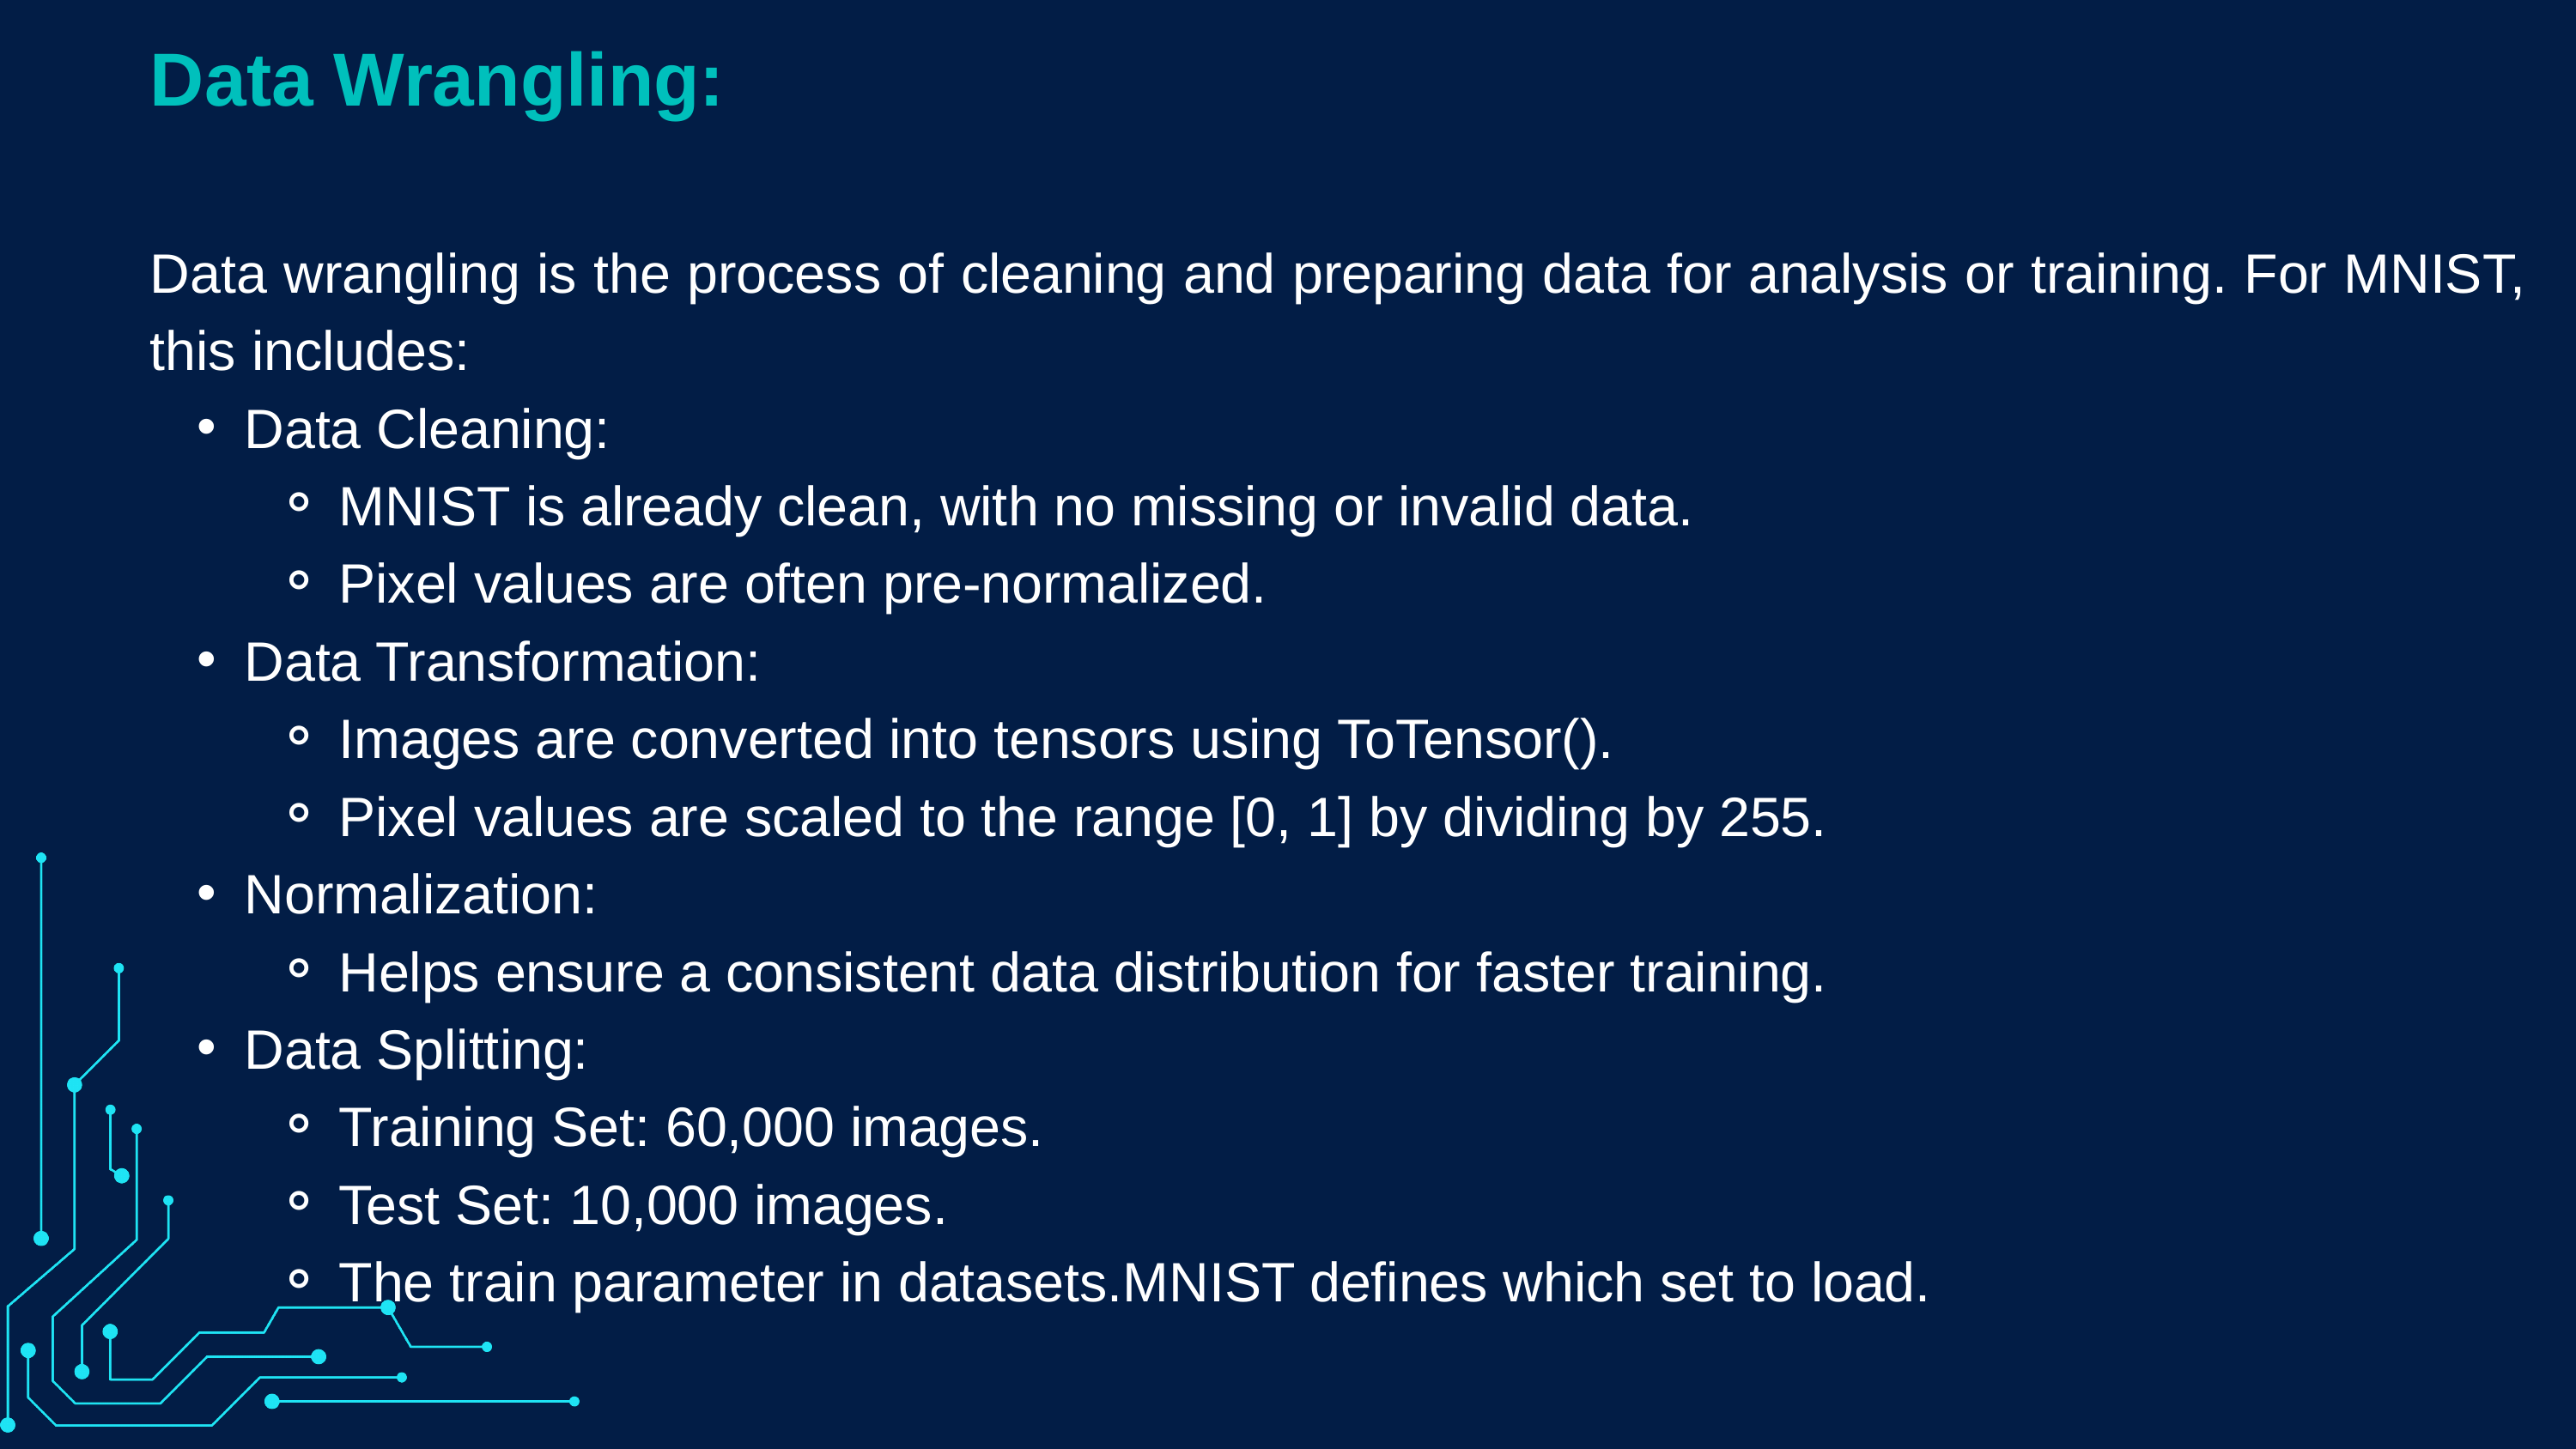

Data Wrangling:

Data wrangling is the process of cleaning and preparing data for analysis or training. For MNIST, this includes:
Data Cleaning:
MNIST is already clean, with no missing or invalid data.
Pixel values are often pre-normalized.
Data Transformation:
Images are converted into tensors using ToTensor().
Pixel values are scaled to the range [0, 1] by dividing by 255.
Normalization:
Helps ensure a consistent data distribution for faster training.
Data Splitting:
Training Set: 60,000 images.
Test Set: 10,000 images.
The train parameter in datasets.MNIST defines which set to load.